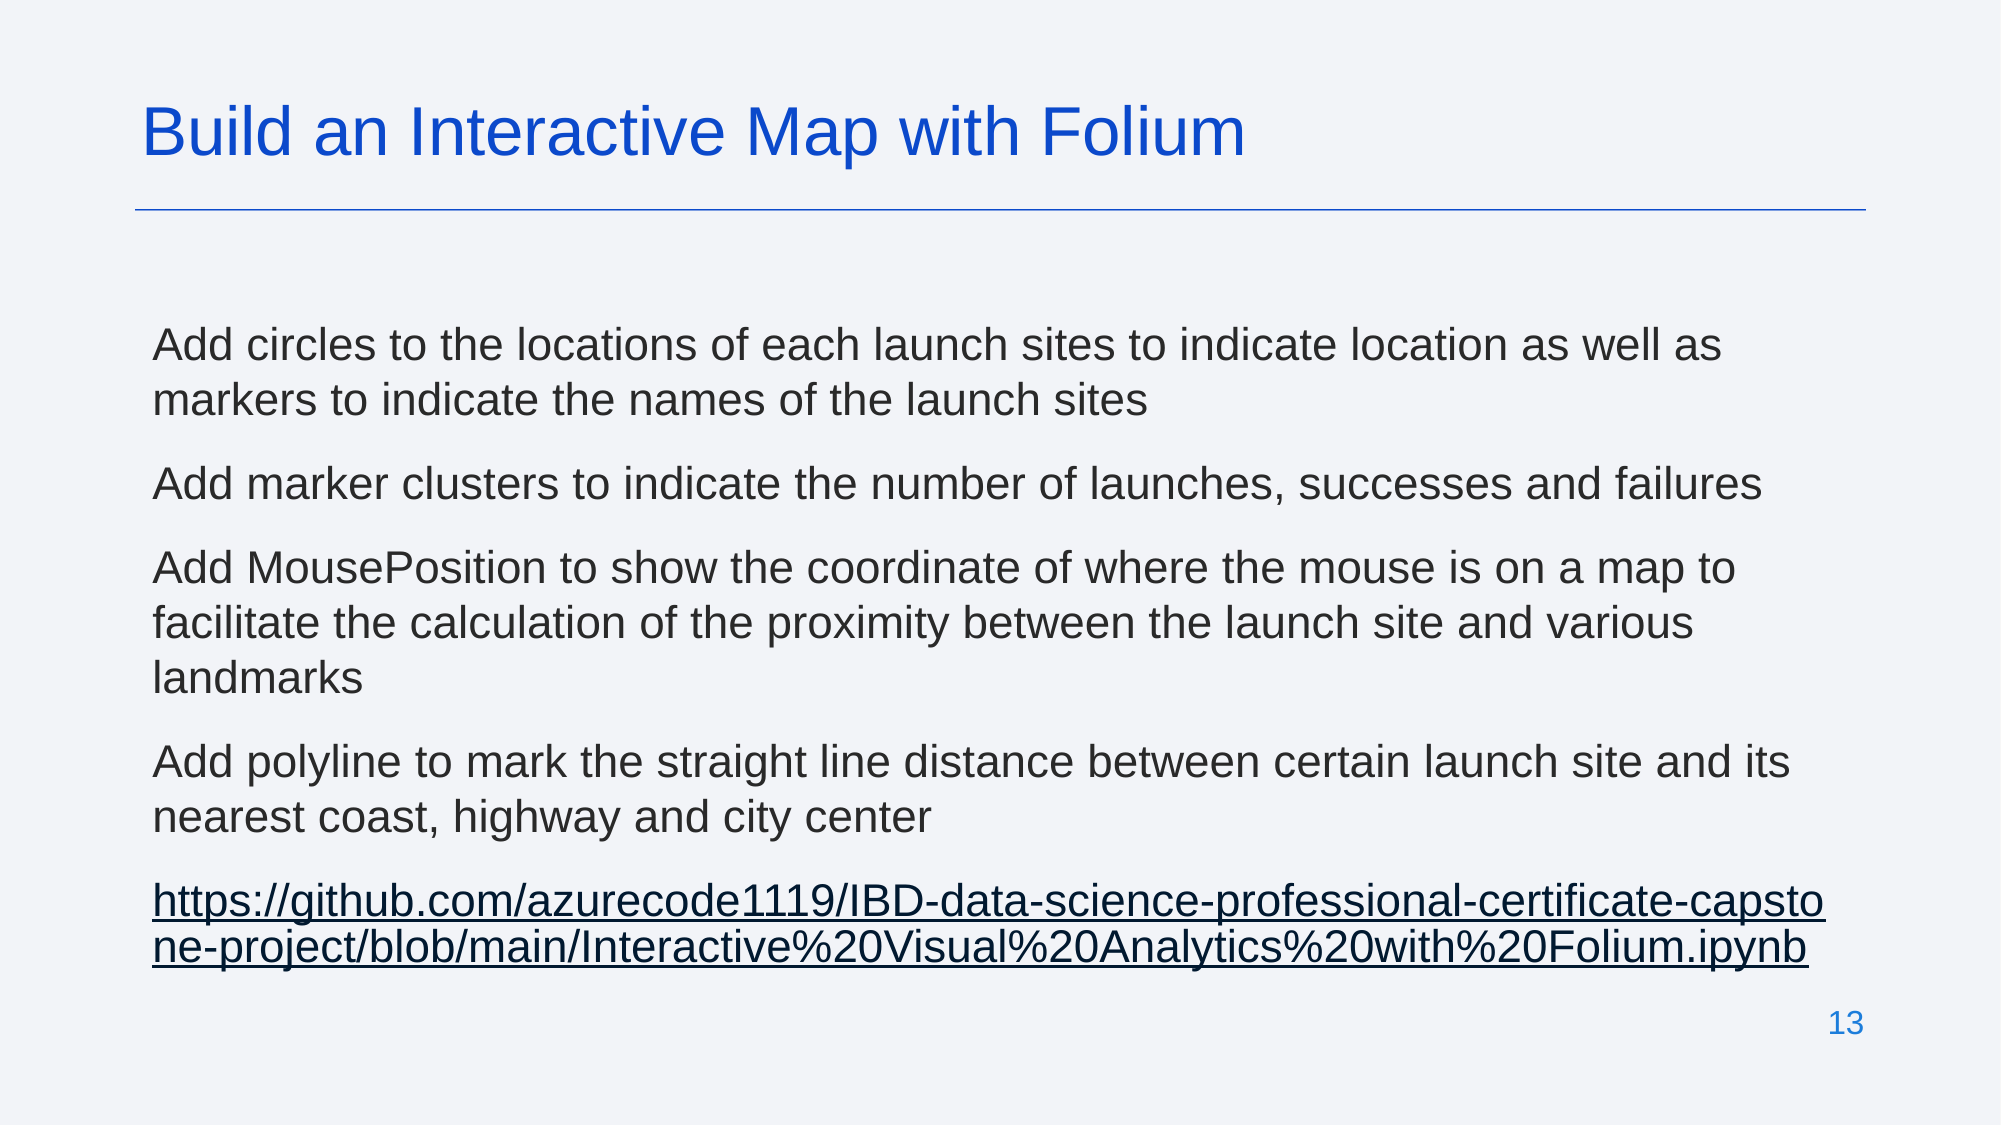

Build an Interactive Map with Folium
Add circles to the locations of each launch sites to indicate location as well as markers to indicate the names of the launch sites
Add marker clusters to indicate the number of launches, successes and failures
Add MousePosition to show the coordinate of where the mouse is on a map to facilitate the calculation of the proximity between the launch site and various landmarks
Add polyline to mark the straight line distance between certain launch site and its nearest coast, highway and city center
https://github.com/azurecode1119/IBD-data-science-professional-certificate-capstone-project/blob/main/Interactive%20Visual%20Analytics%20with%20Folium.ipynb

13